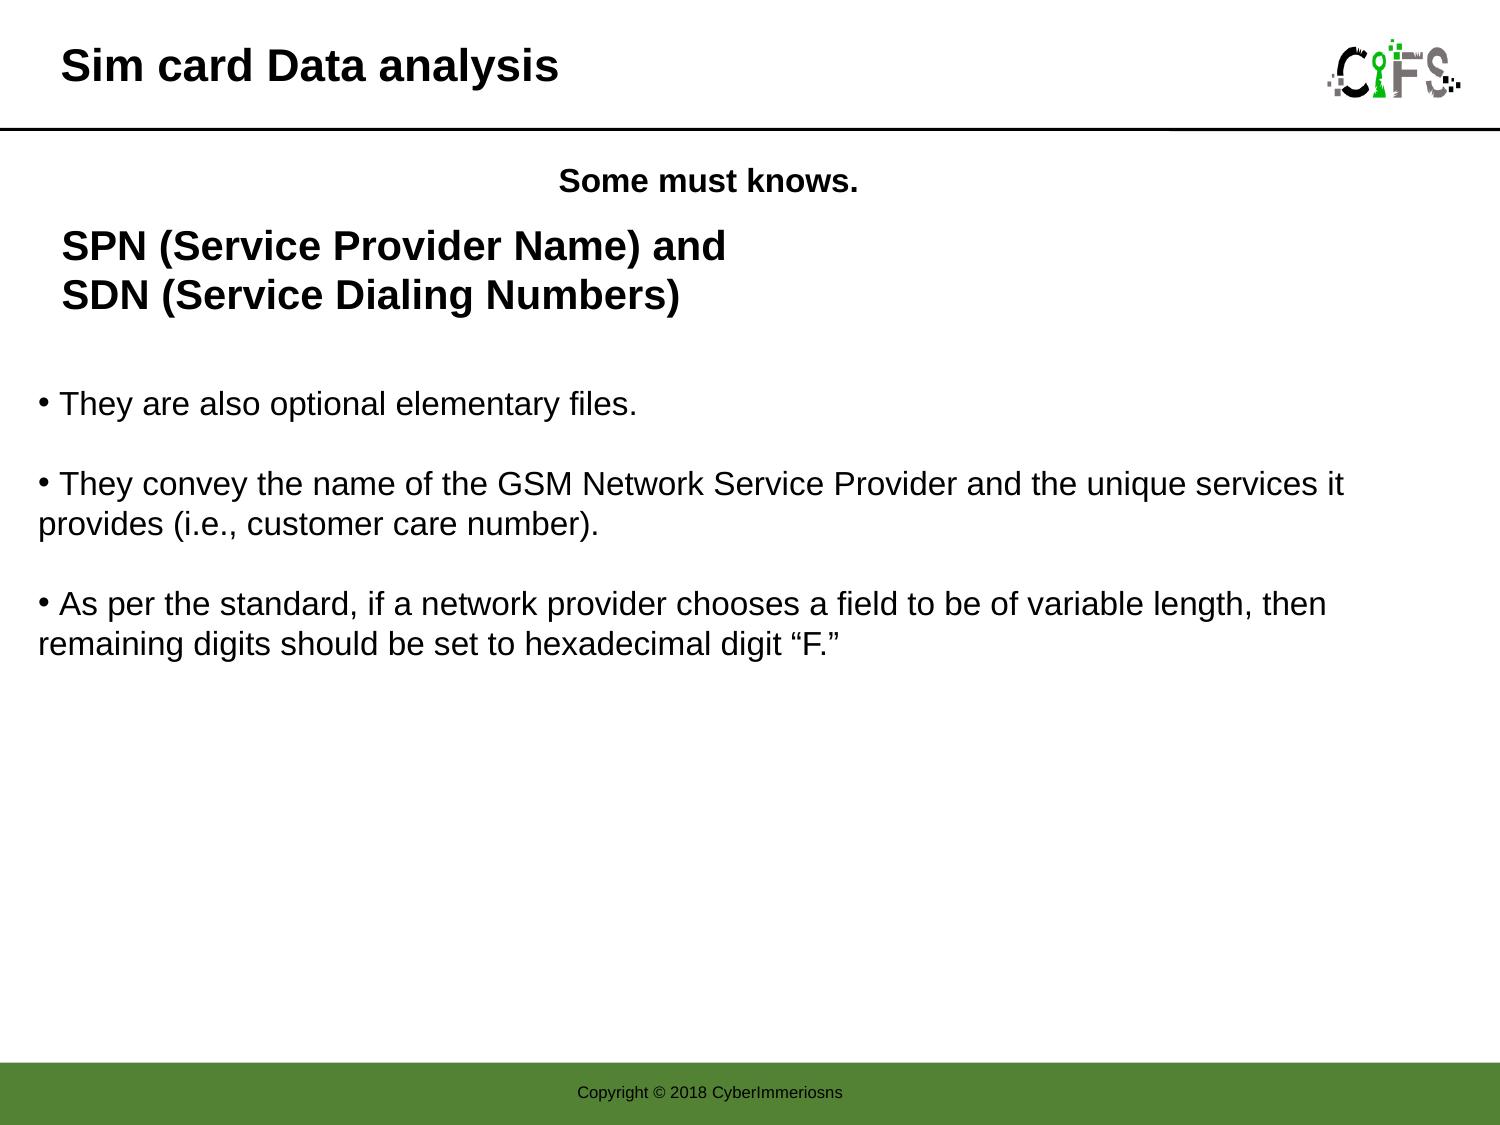

# Sim card Data analysis
Some must knows.
SPN (Service Provider Name) and
SDN (Service Dialing Numbers)
 They are also optional elementary files.

 They convey the name of the GSM Network Service Provider and the unique services it provides (i.e., customer care number).

 As per the standard, if a network provider chooses a field to be of variable length, then remaining digits should be set to hexadecimal digit “F.”